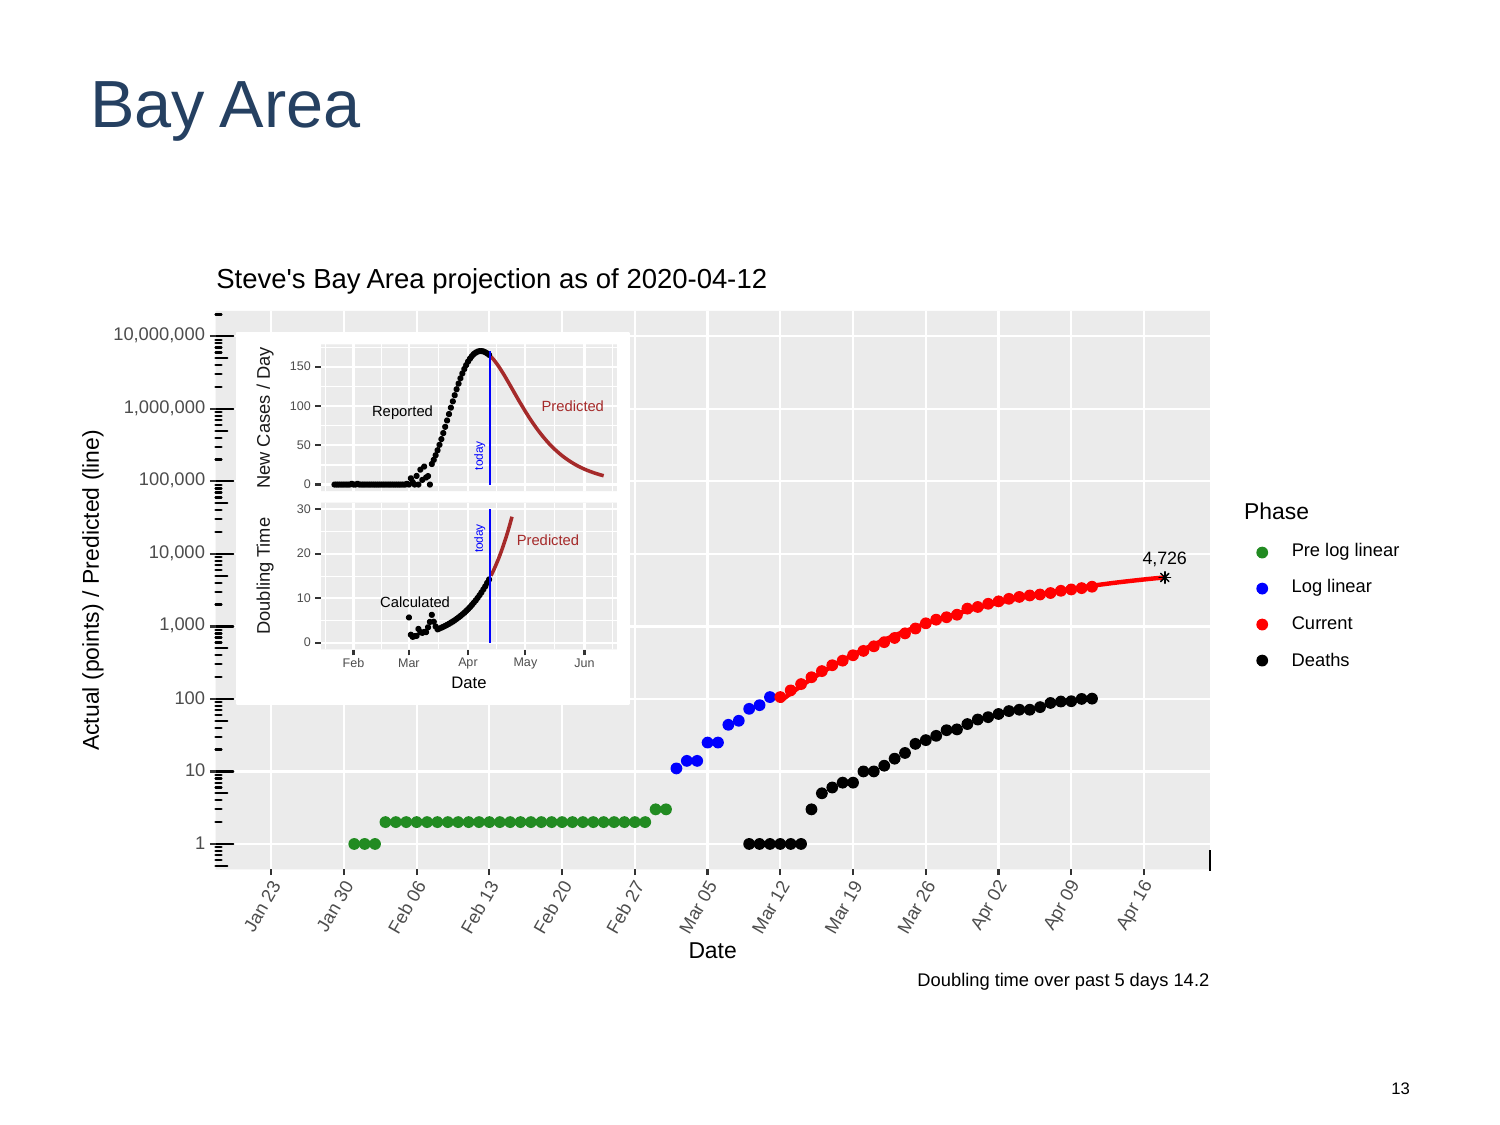

# Bay Area

Steve's Bay Area projection as of 2020-04-12

10,000,000

150

1,000,000
100
Predicted
Reported

New Cases / Day

50

today

100,000

0

Phase
30

today

Predicted
Pre log linear
10,000

20
4,726

Doubling Time

Log linear
Actual (points) / Predicted (line)

10

Calculated

1,000
Current

0

Deaths

May
Apr
Jun
Feb
Mar

Date

100

10

1

Apr 02
Apr 09
Apr 16
Jan 23
Jan 30
Mar 05
Mar 19
Mar 26
Feb 13
Mar 12
Feb 06
Feb 20
Feb 27
Date
Doubling time over past 5 days 14.2
13